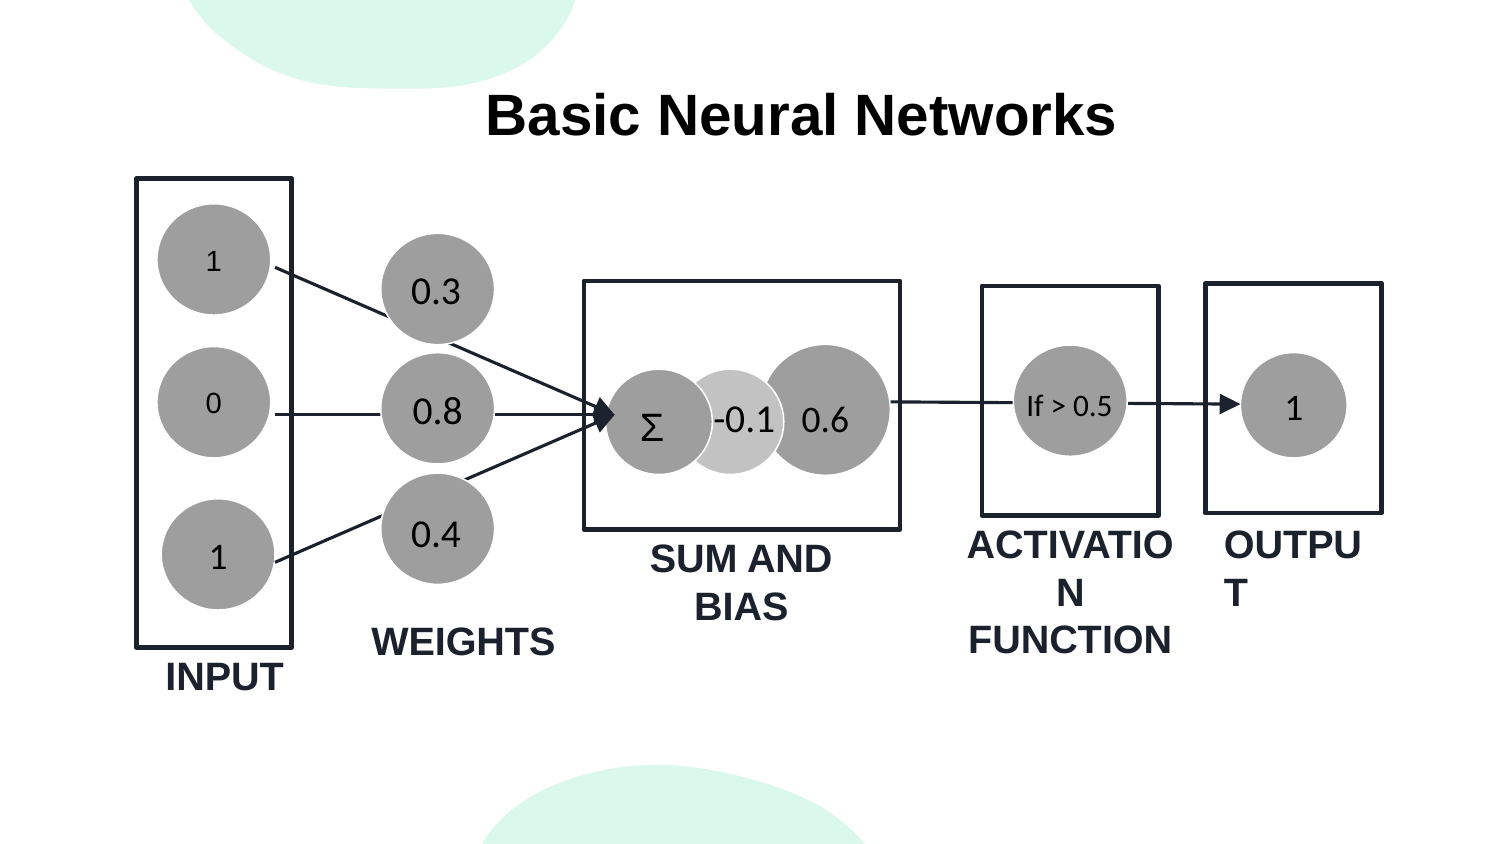

Basic Neural Networks

1

0.3

0
1

0.8
If > 0.5
-0.1
0.6
Σ

0.4
1
ACTIVATION FUNCTION
OUTPUT
SUM AND BIAS
WEIGHTS
INPUT